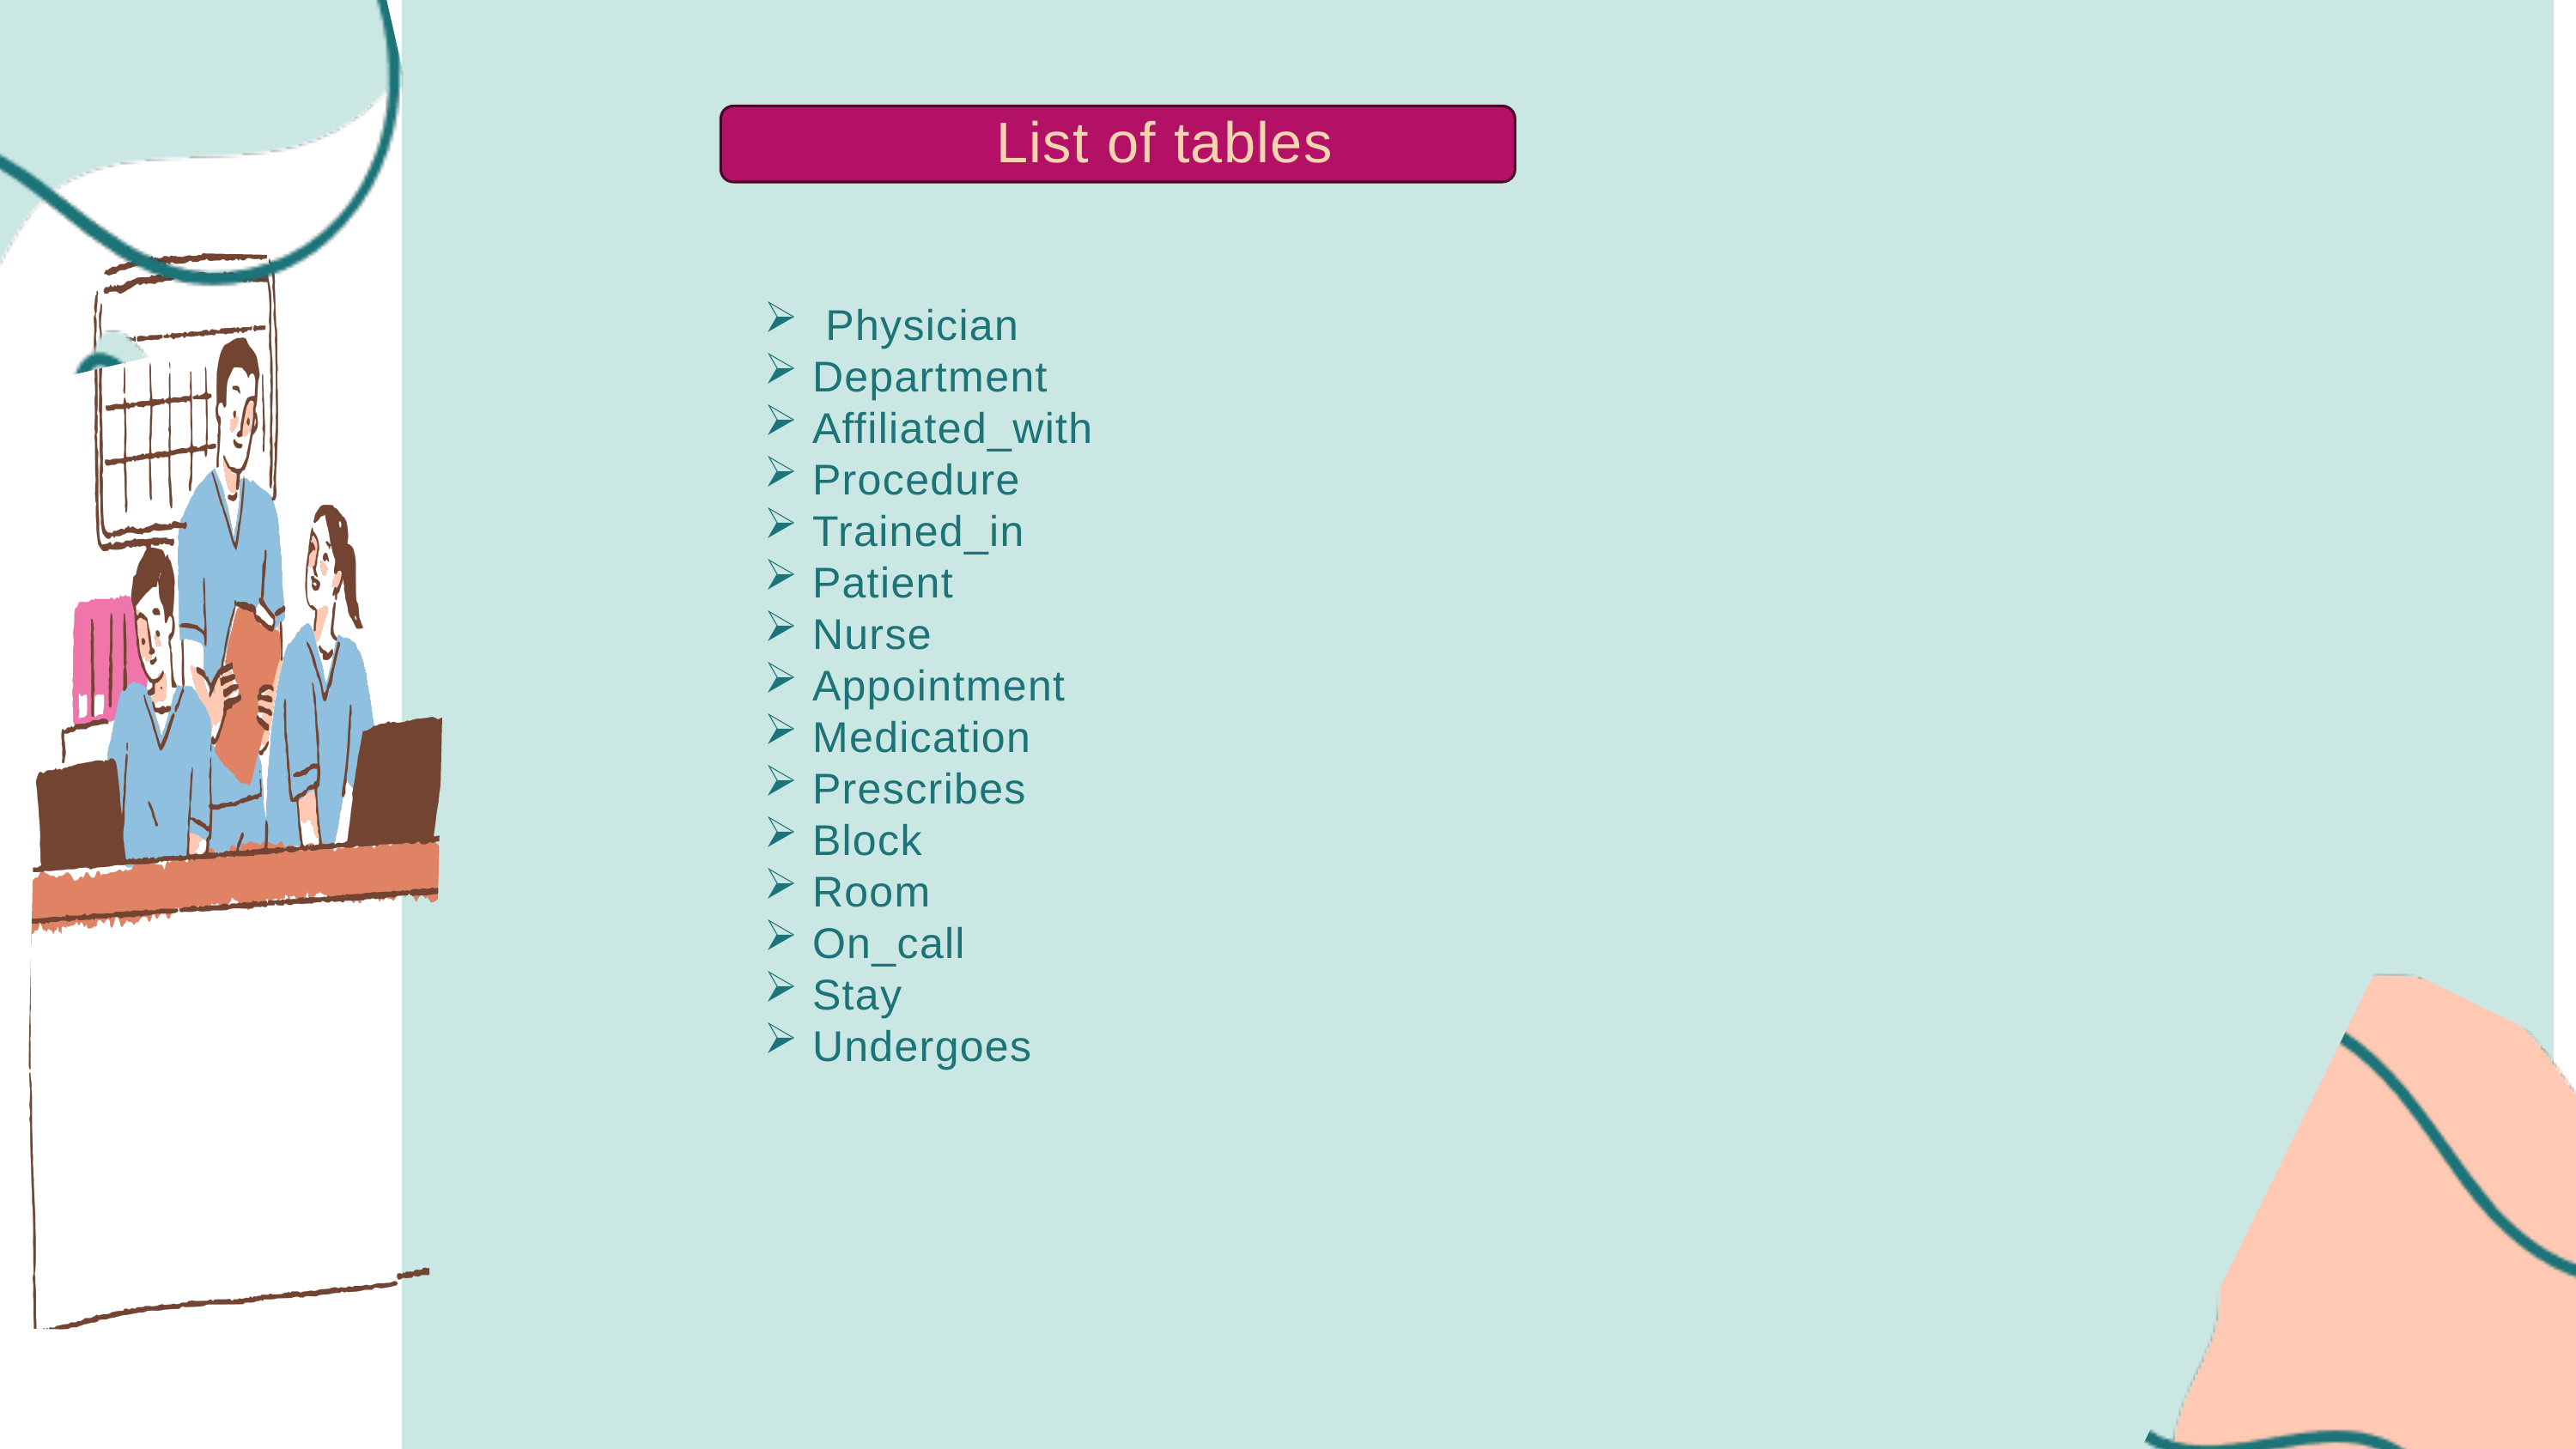

List of tables

 Physician
Department
Affiliated_with
Procedure
Trained_in
Patient
Nurse
Appointment
Medication
Prescribes
Block
Room
On_call
Stay
Undergoes